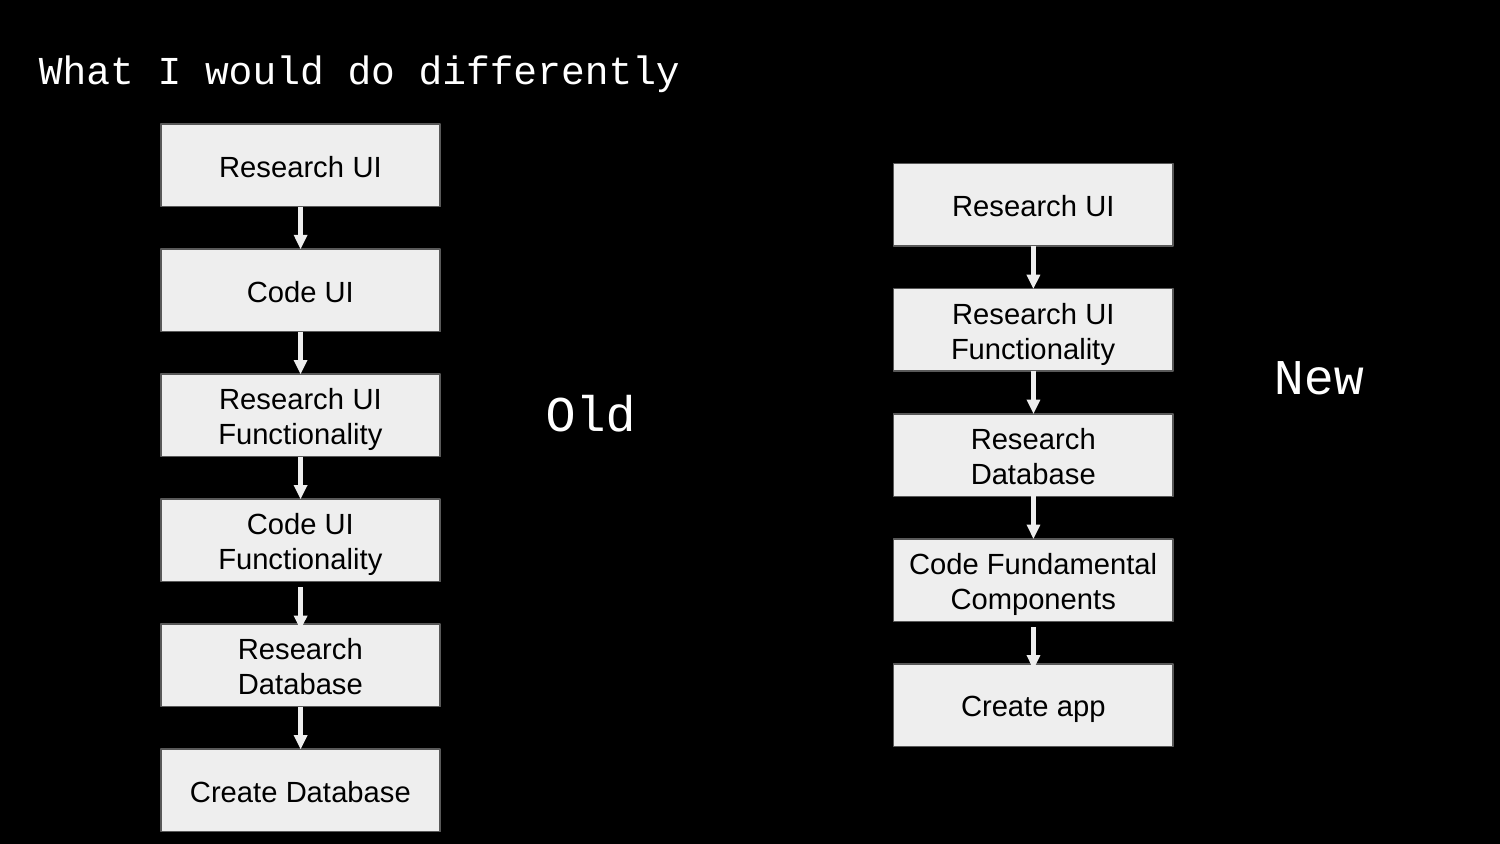

What I would do differently
Research UI
Research UI
Code UI
Research UI Functionality
New
Old
Research UI Functionality

Research Database

Code UI Functionality
Code Fundamental Components
Research Database
Create app
Create Database